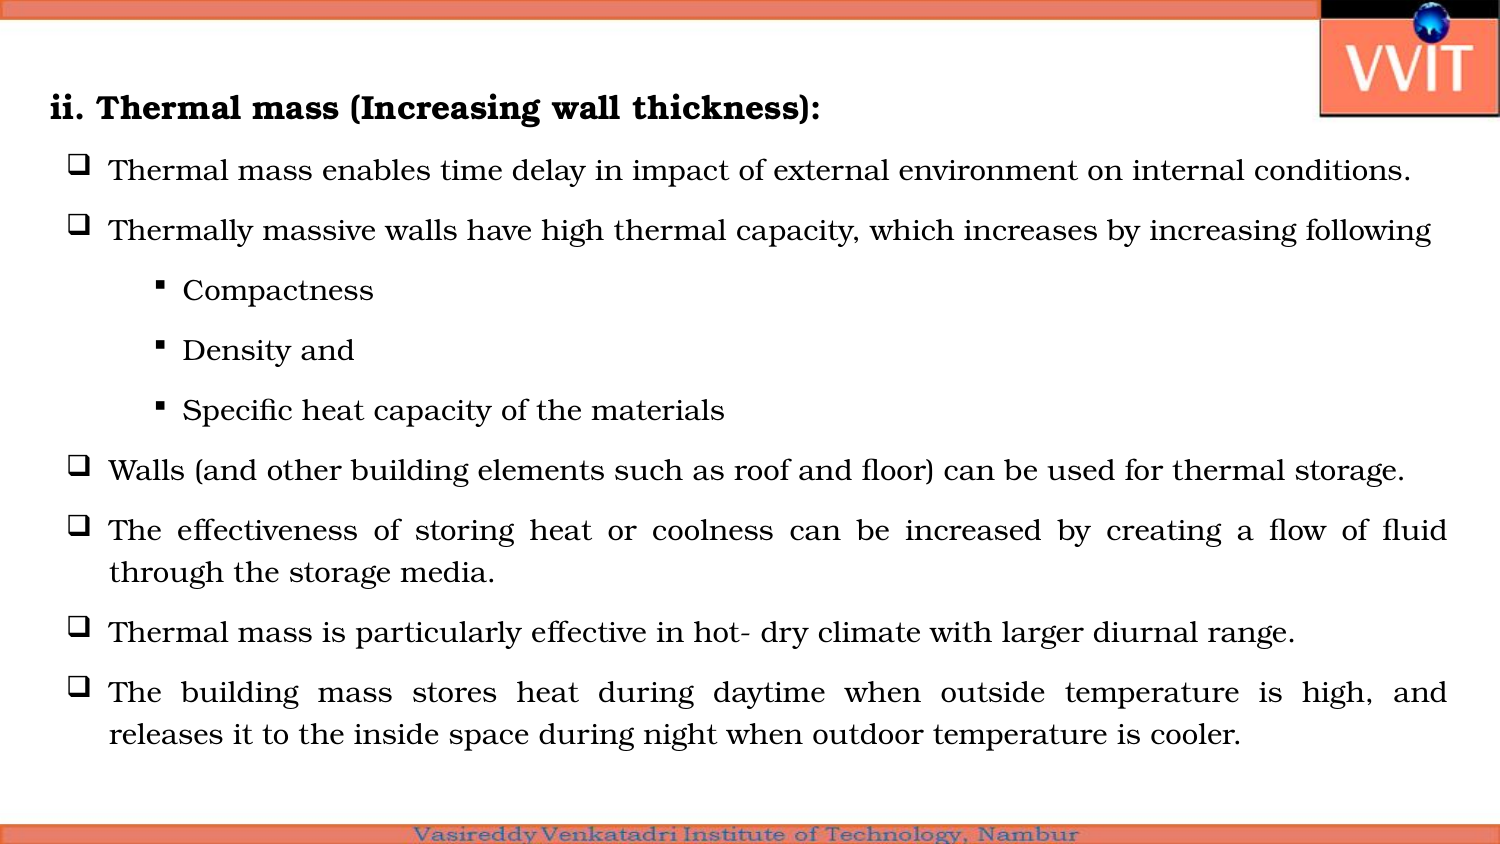

ii. Thermal mass (Increasing wall thickness):
Thermal mass enables time delay in impact of external environment on internal conditions.
Thermally massive walls have high thermal capacity, which increases by increasing following
Compactness
Density and
Specific heat capacity of the materials
Walls (and other building elements such as roof and floor) can be used for thermal storage.
The effectiveness of storing heat or coolness can be increased by creating a flow of fluid through the storage media.
Thermal mass is particularly effective in hot- dry climate with larger diurnal range.
The building mass stores heat during daytime when outside temperature is high, and releases it to the inside space during night when outdoor temperature is cooler.